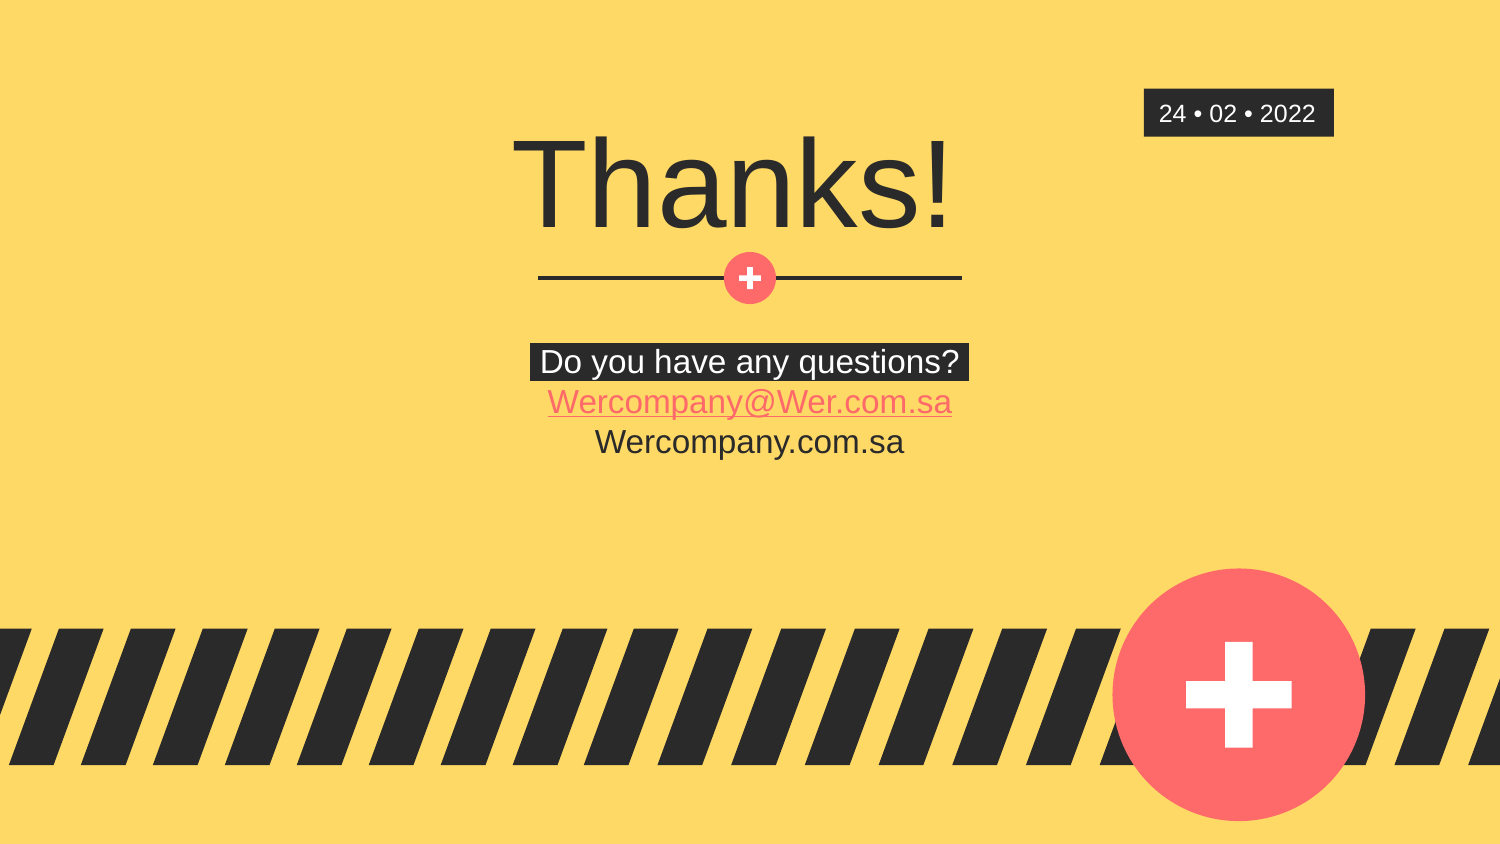

Thanks!
24 • 02 • 2022

 Do you have any questions?
Wercompany@Wer.com.sa
 Wercompany.com.sa